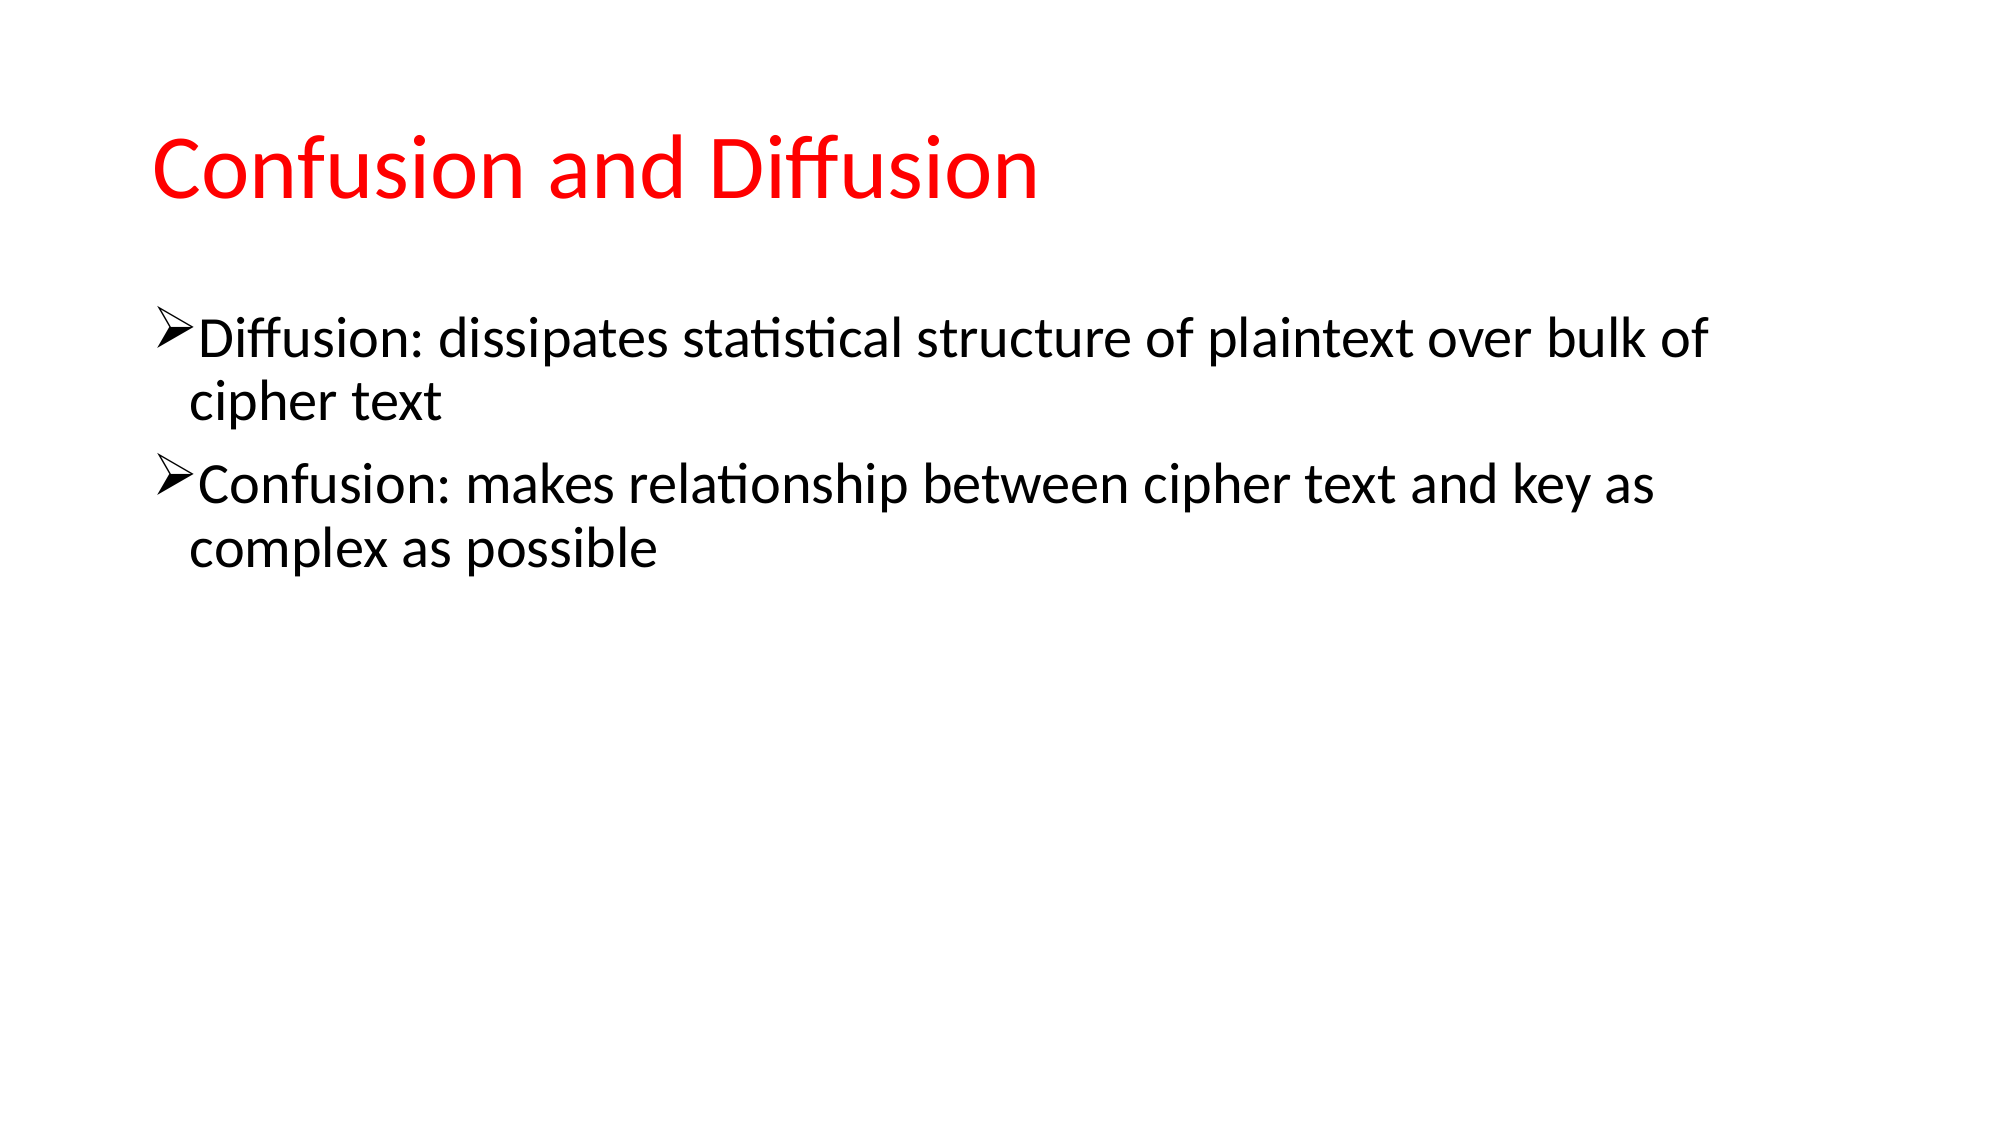

# Confusion and Diffusion
Diffusion: dissipates statistical structure of plaintext over bulk of cipher text
Confusion: makes relationship between cipher text and key as complex as possible